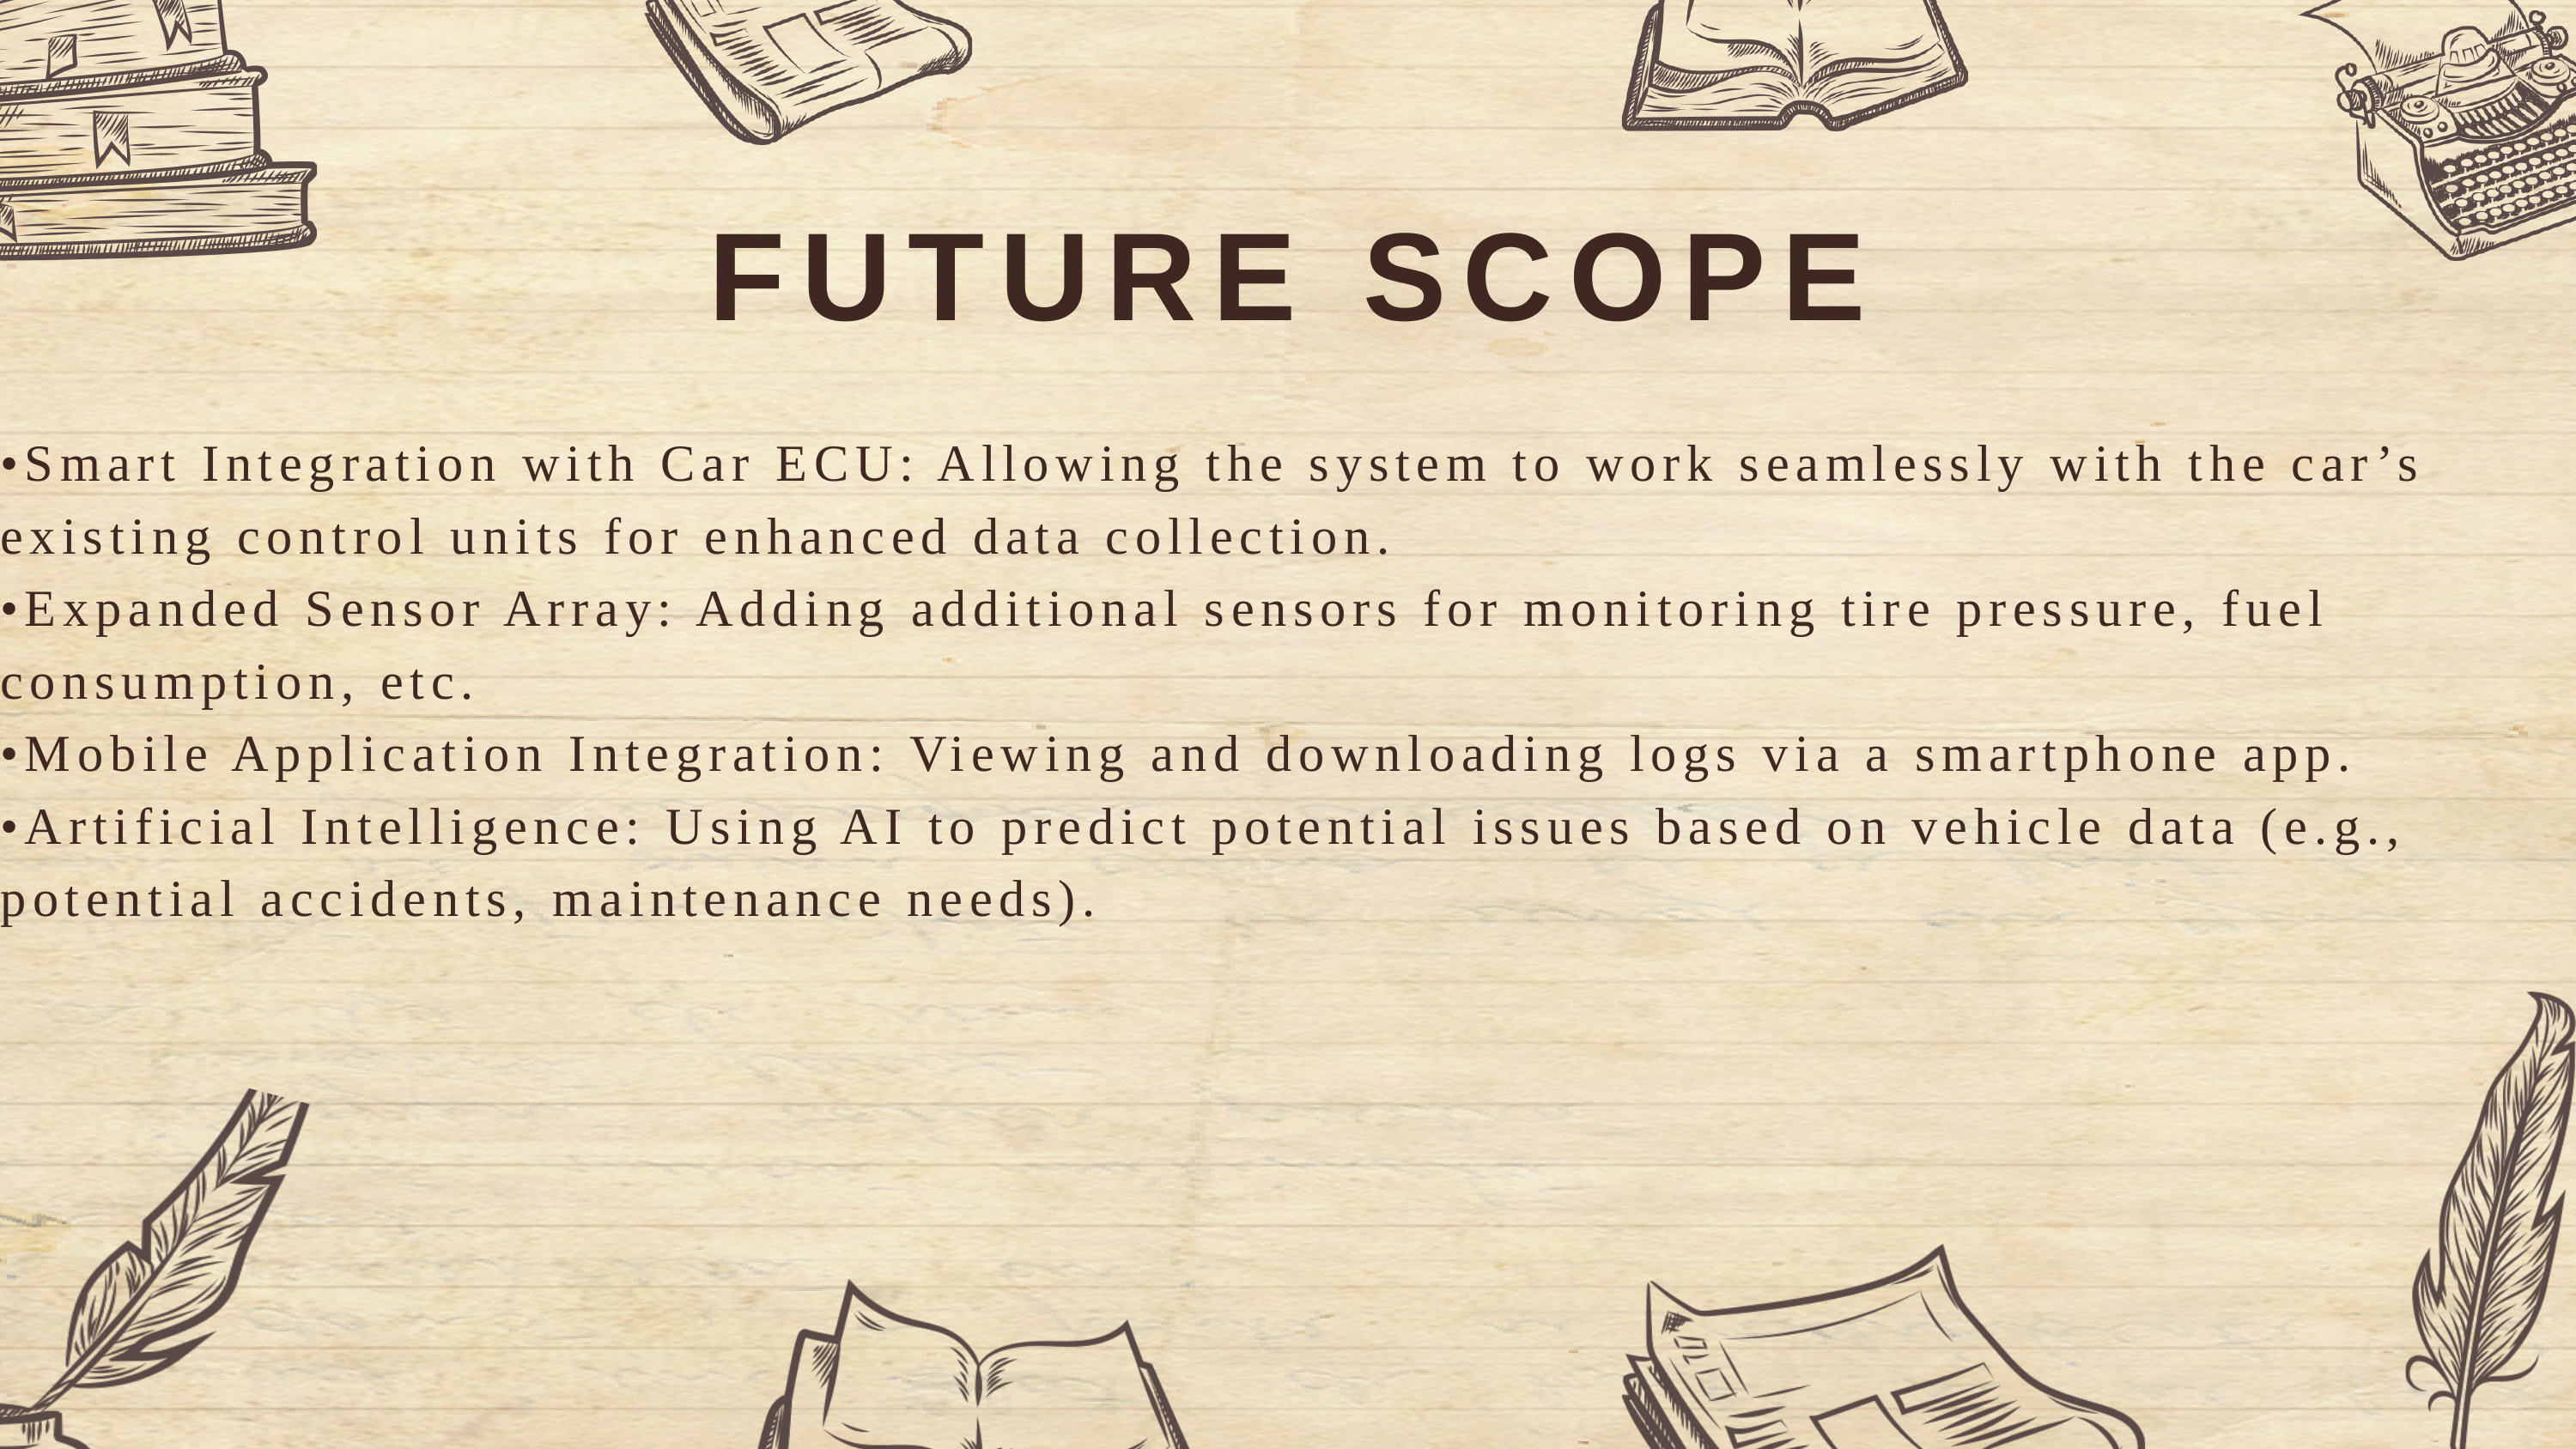

FUTURE SCOPE
•Smart Integration with Car ECU: Allowing the system to work seamlessly with the car’s existing control units for enhanced data collection.
•Expanded Sensor Array: Adding additional sensors for monitoring tire pressure, fuel consumption, etc.
•Mobile Application Integration: Viewing and downloading logs via a smartphone app.
•Artificial Intelligence: Using AI to predict potential issues based on vehicle data (e.g., potential accidents, maintenance needs).